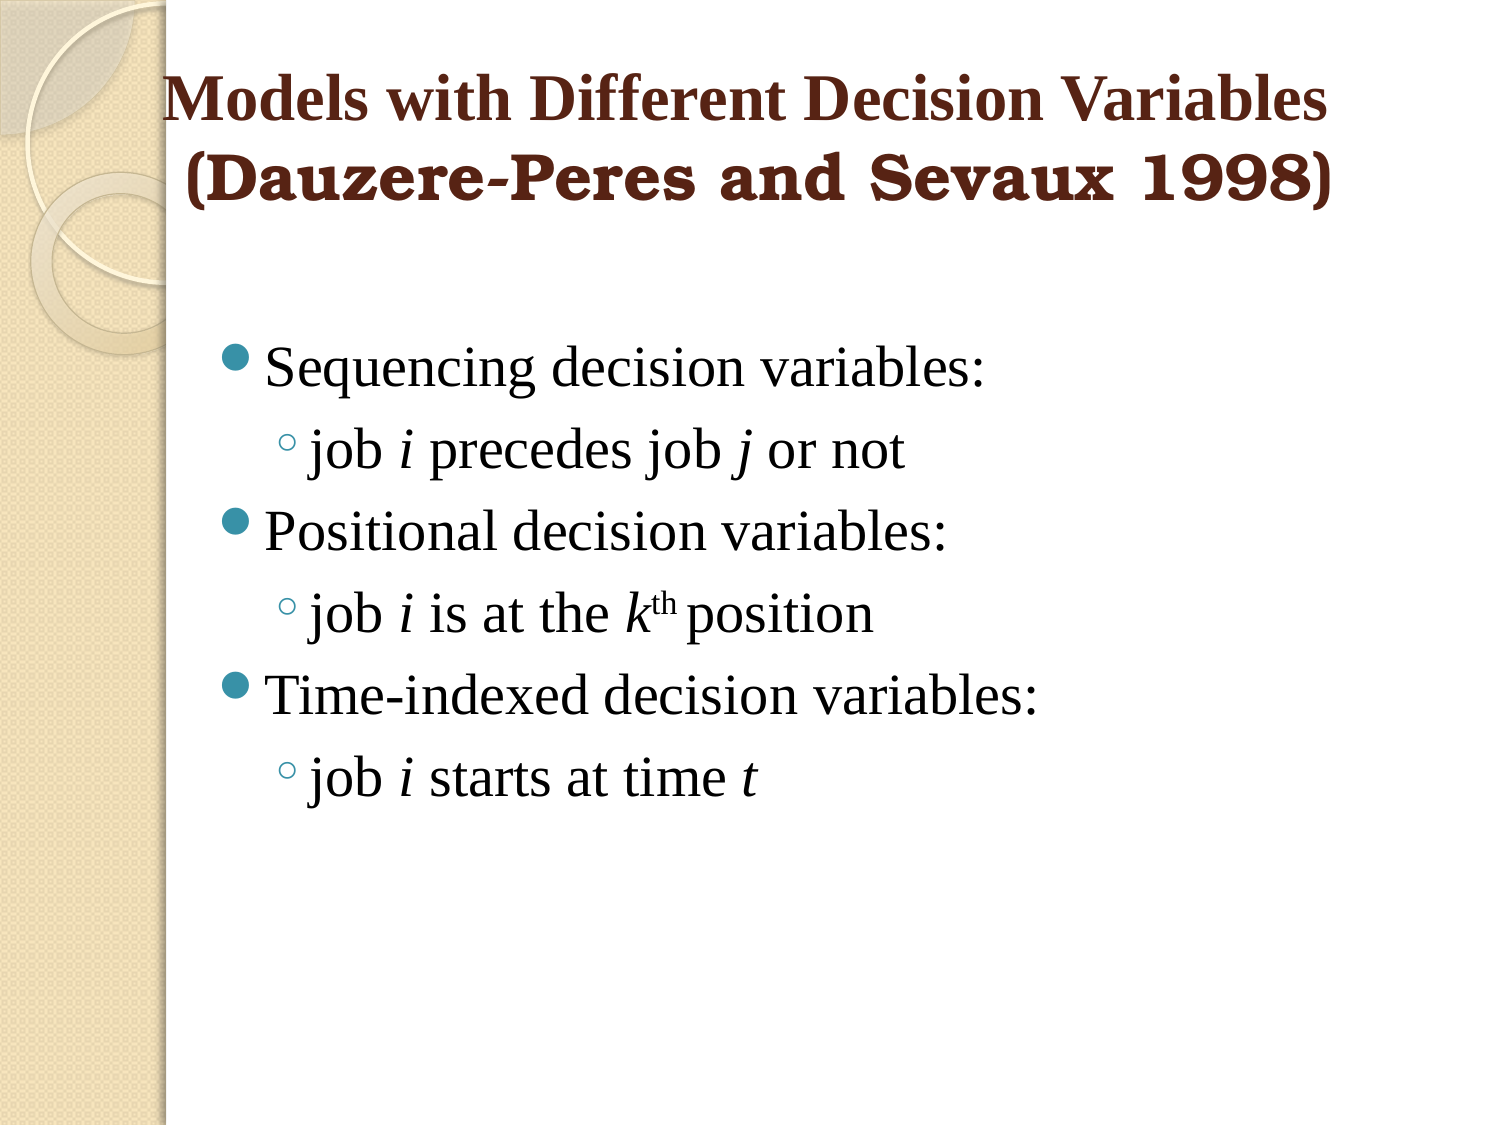

# Models with Different Decision Variables (Dauzere-Peres and Sevaux 1998)
Sequencing decision variables:
job i precedes job j or not
Positional decision variables:
job i is at the kth position
Time-indexed decision variables:
job i starts at time t